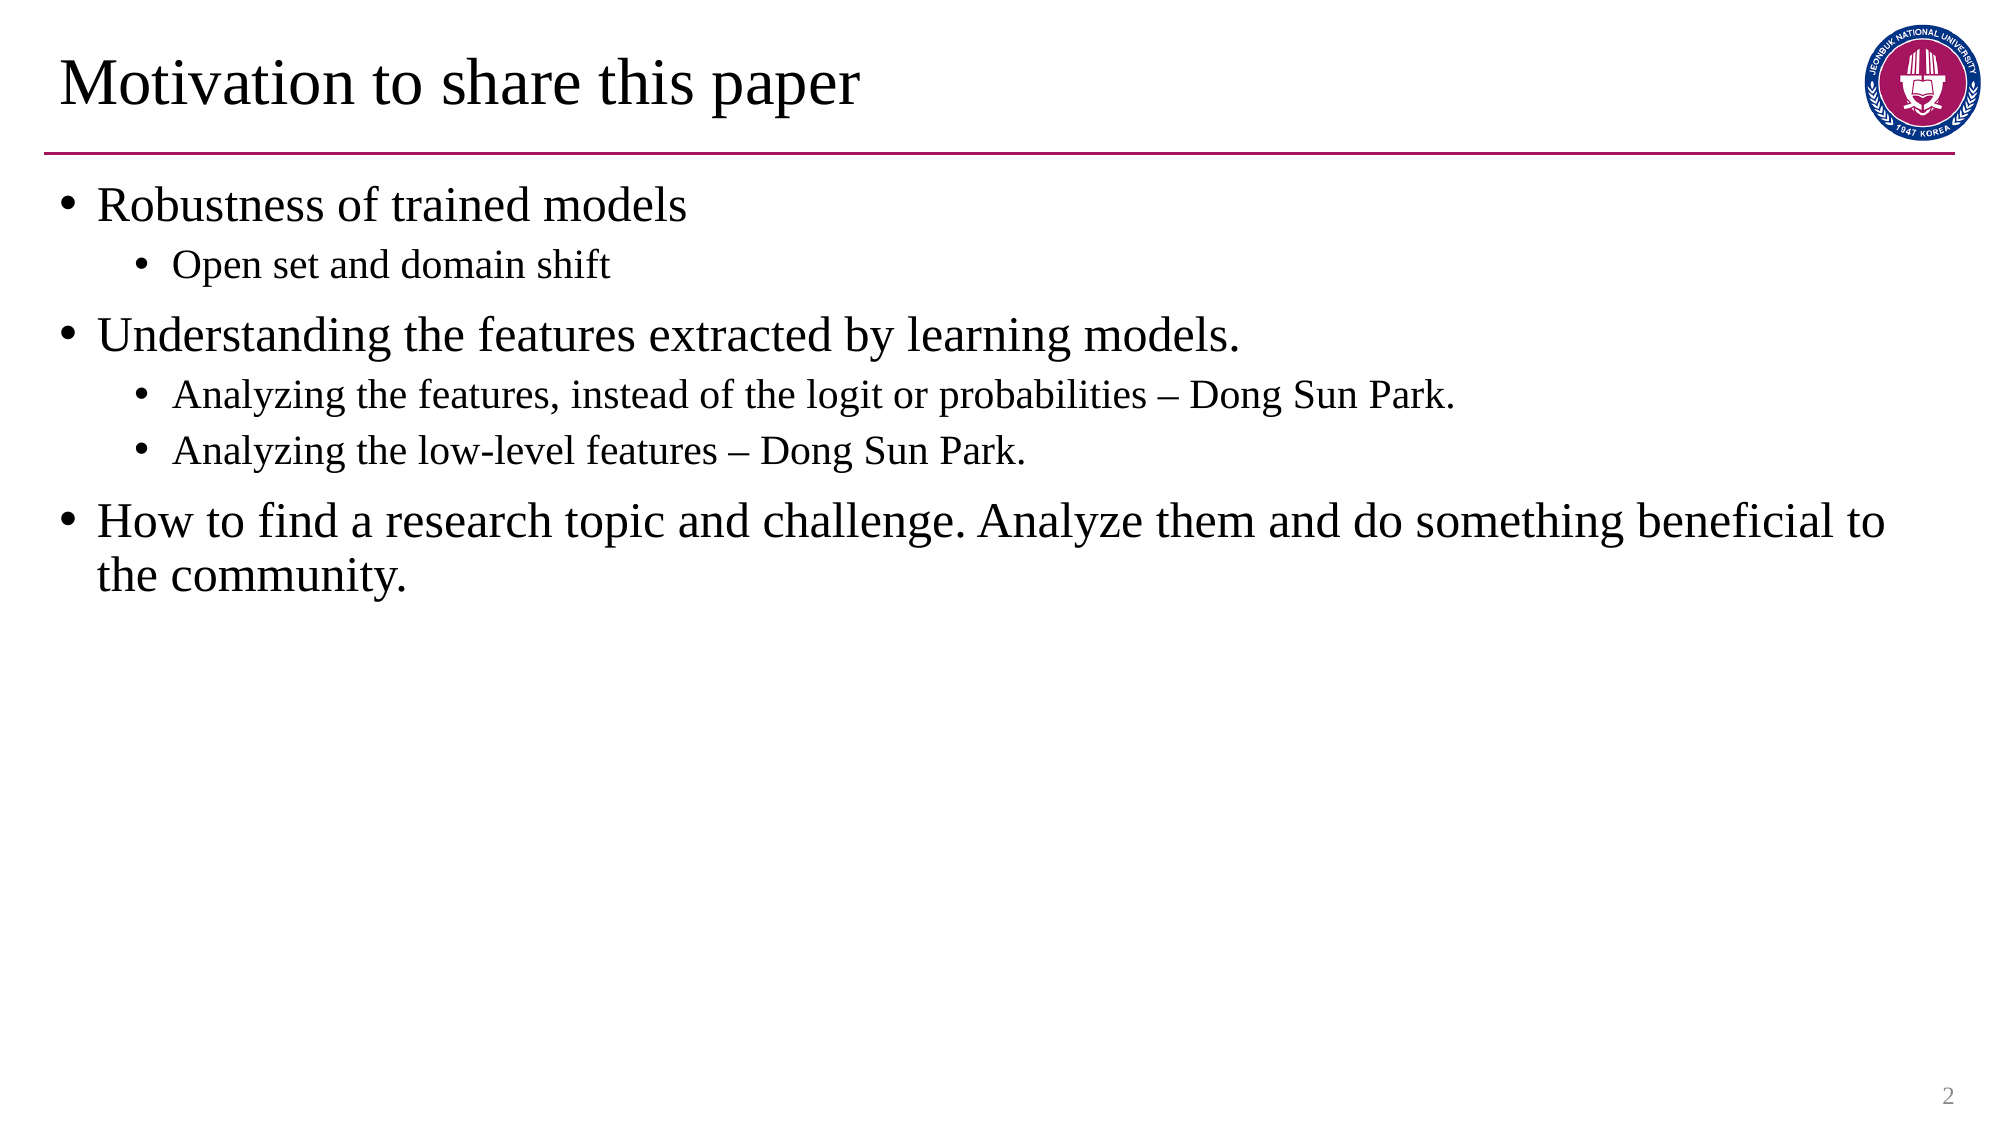

# Motivation to share this paper
Robustness of trained models
Open set and domain shift
Understanding the features extracted by learning models.
Analyzing the features, instead of the logit or probabilities – Dong Sun Park.
Analyzing the low-level features – Dong Sun Park.
How to find a research topic and challenge. Analyze them and do something beneficial to the community.
2